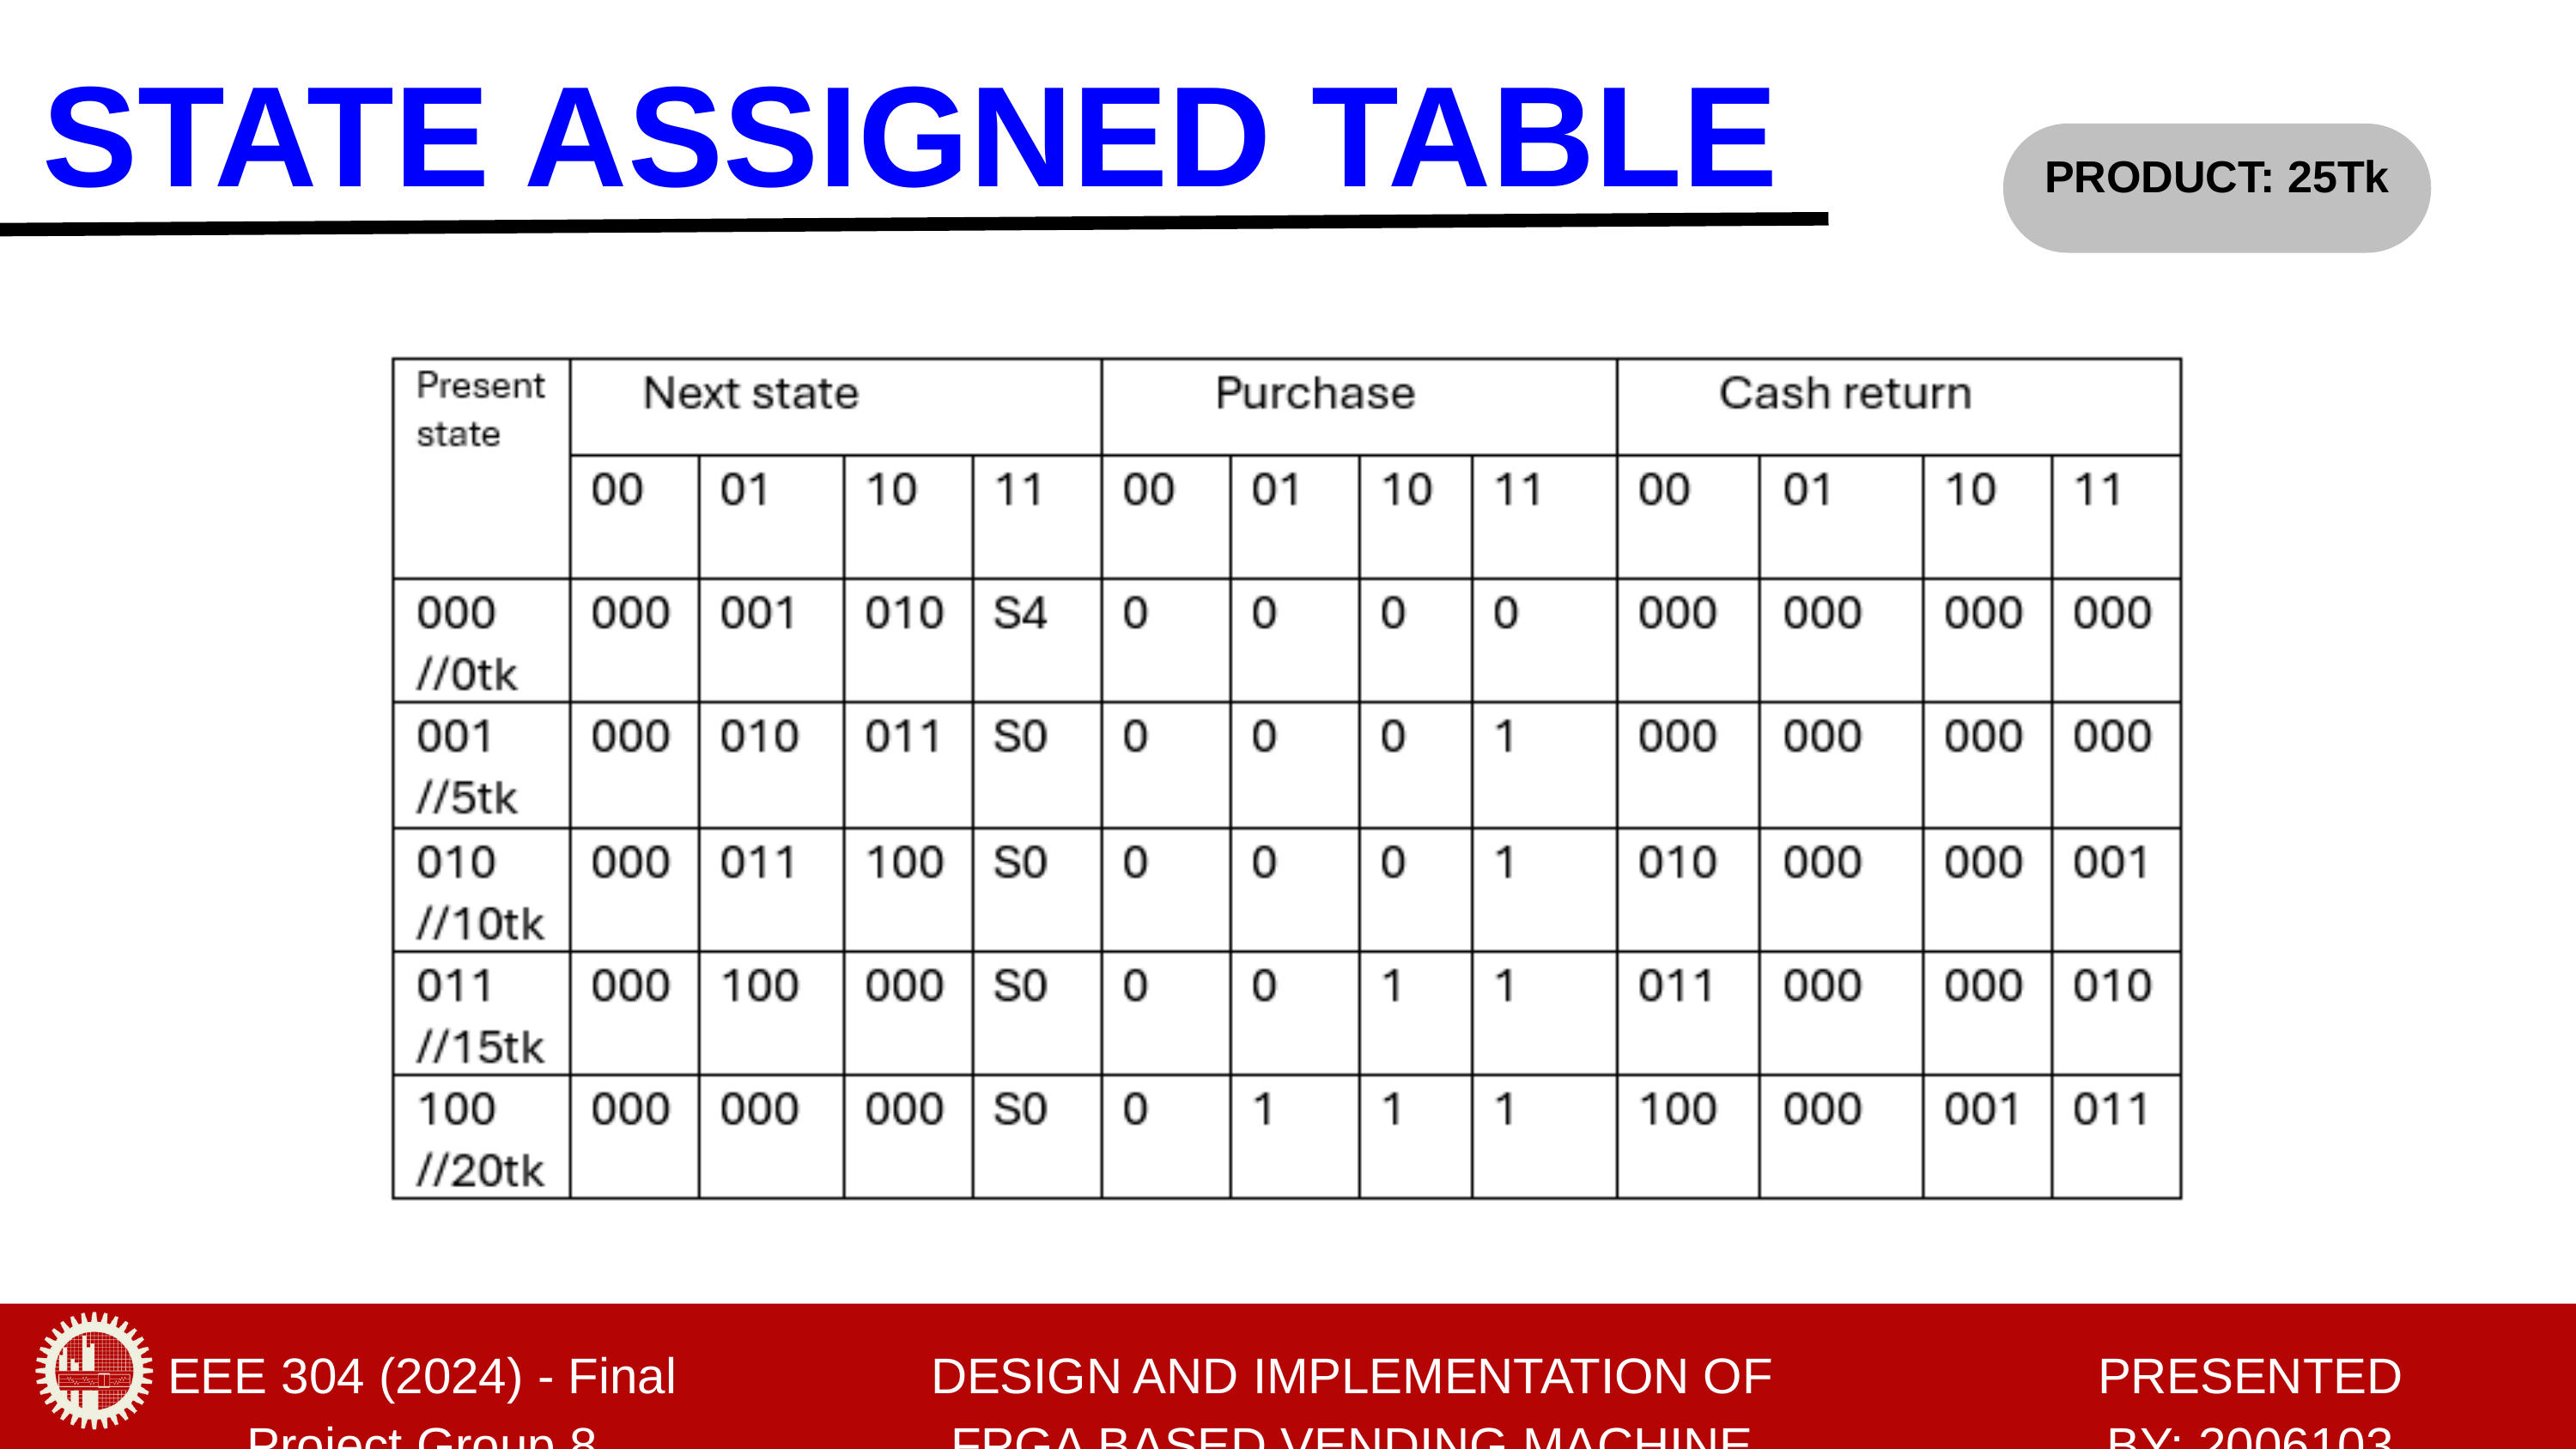

STATE ASSIGNED TABLE

PRODUCT: 25Tk

EEE 304 (2024) - Final Project Group 8
DESIGN AND IMPLEMENTATION OF FPGA BASED VENDING MACHINE
PRESENTED BY: 2006103